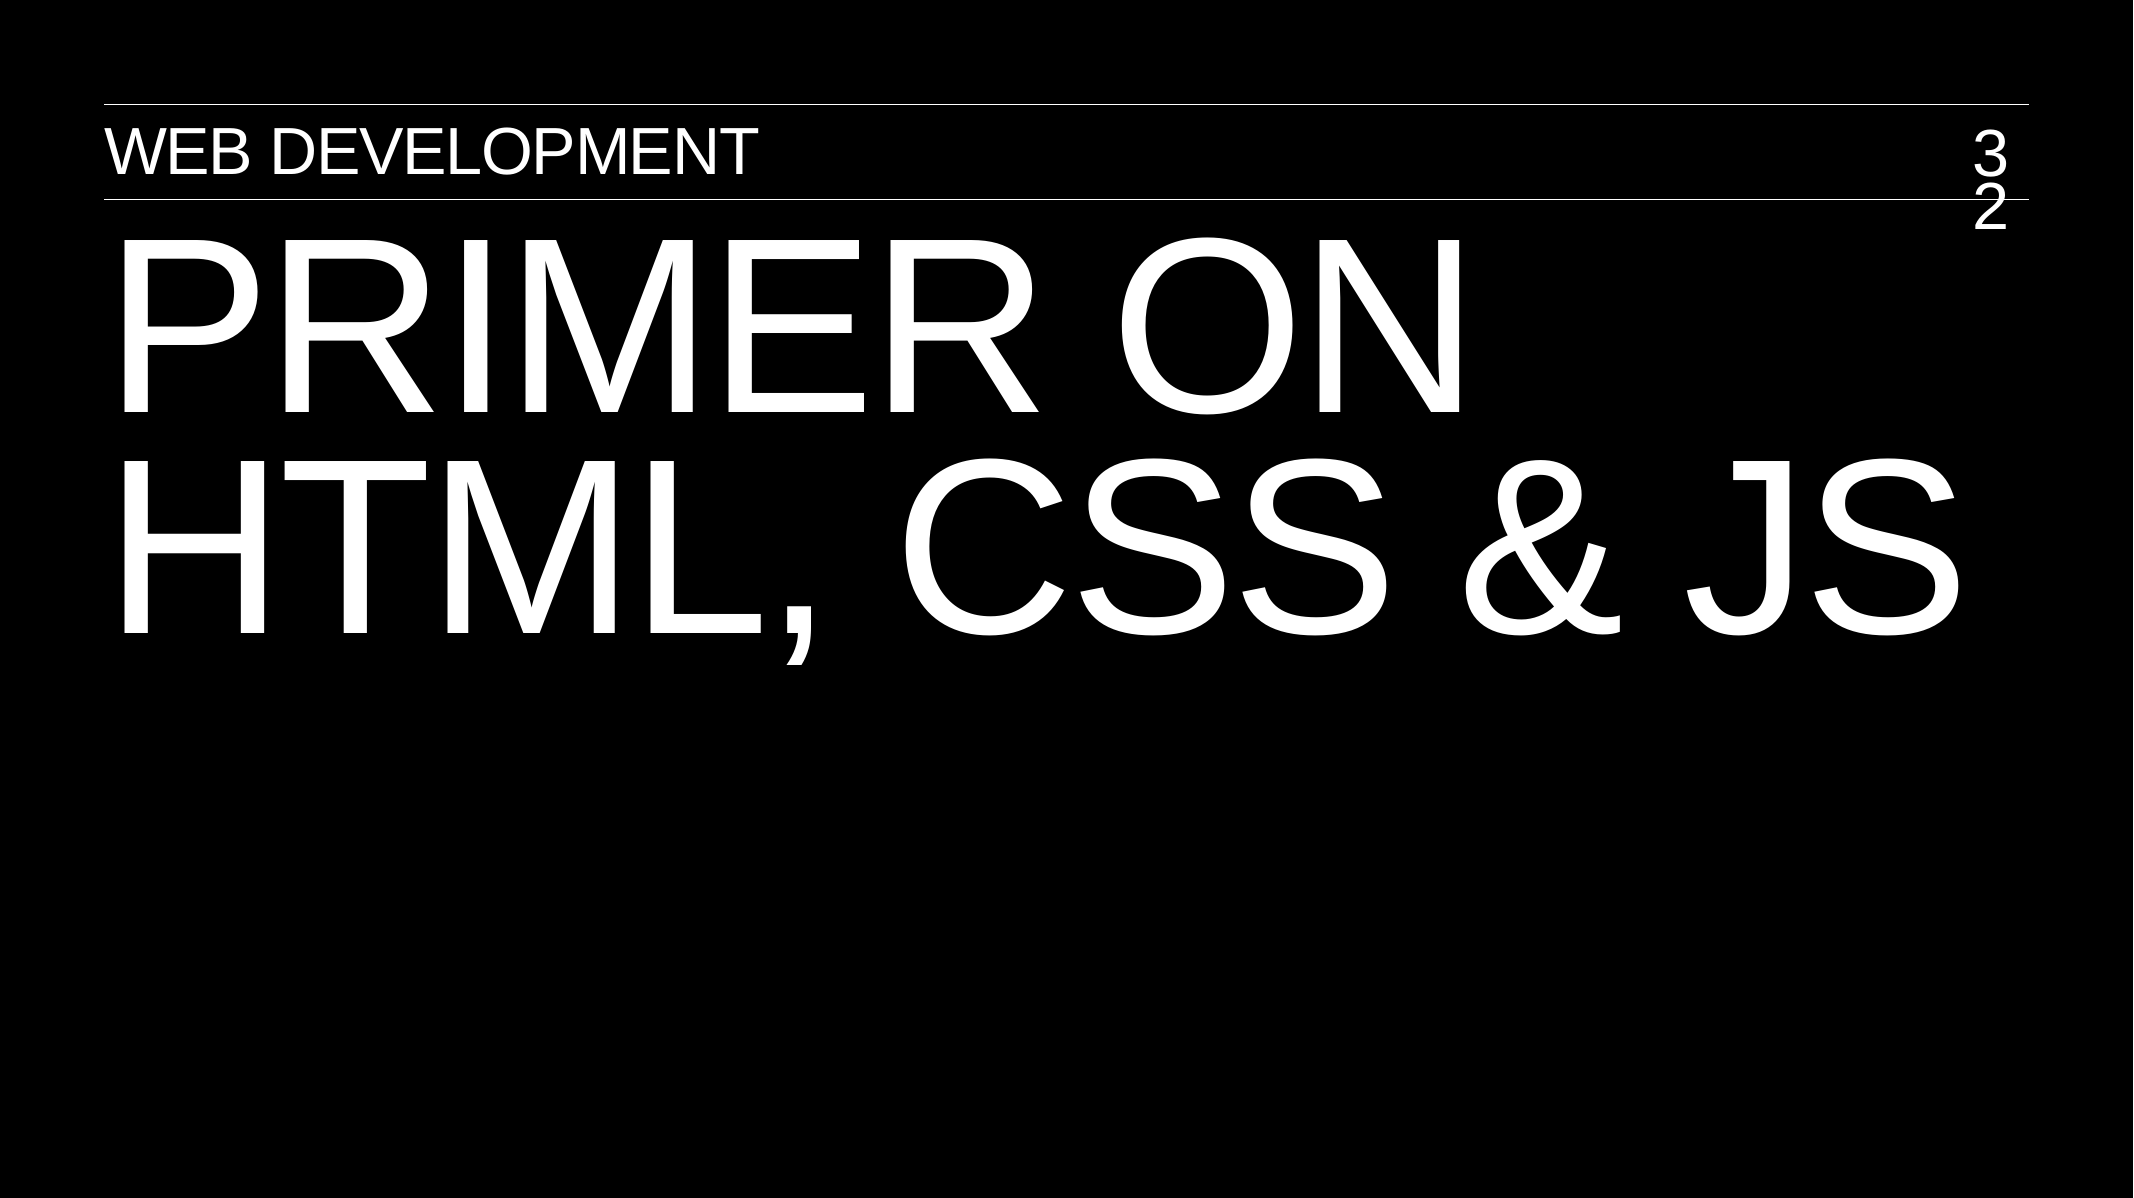

Web Development
32

Primer on
HTML, CSS & JS